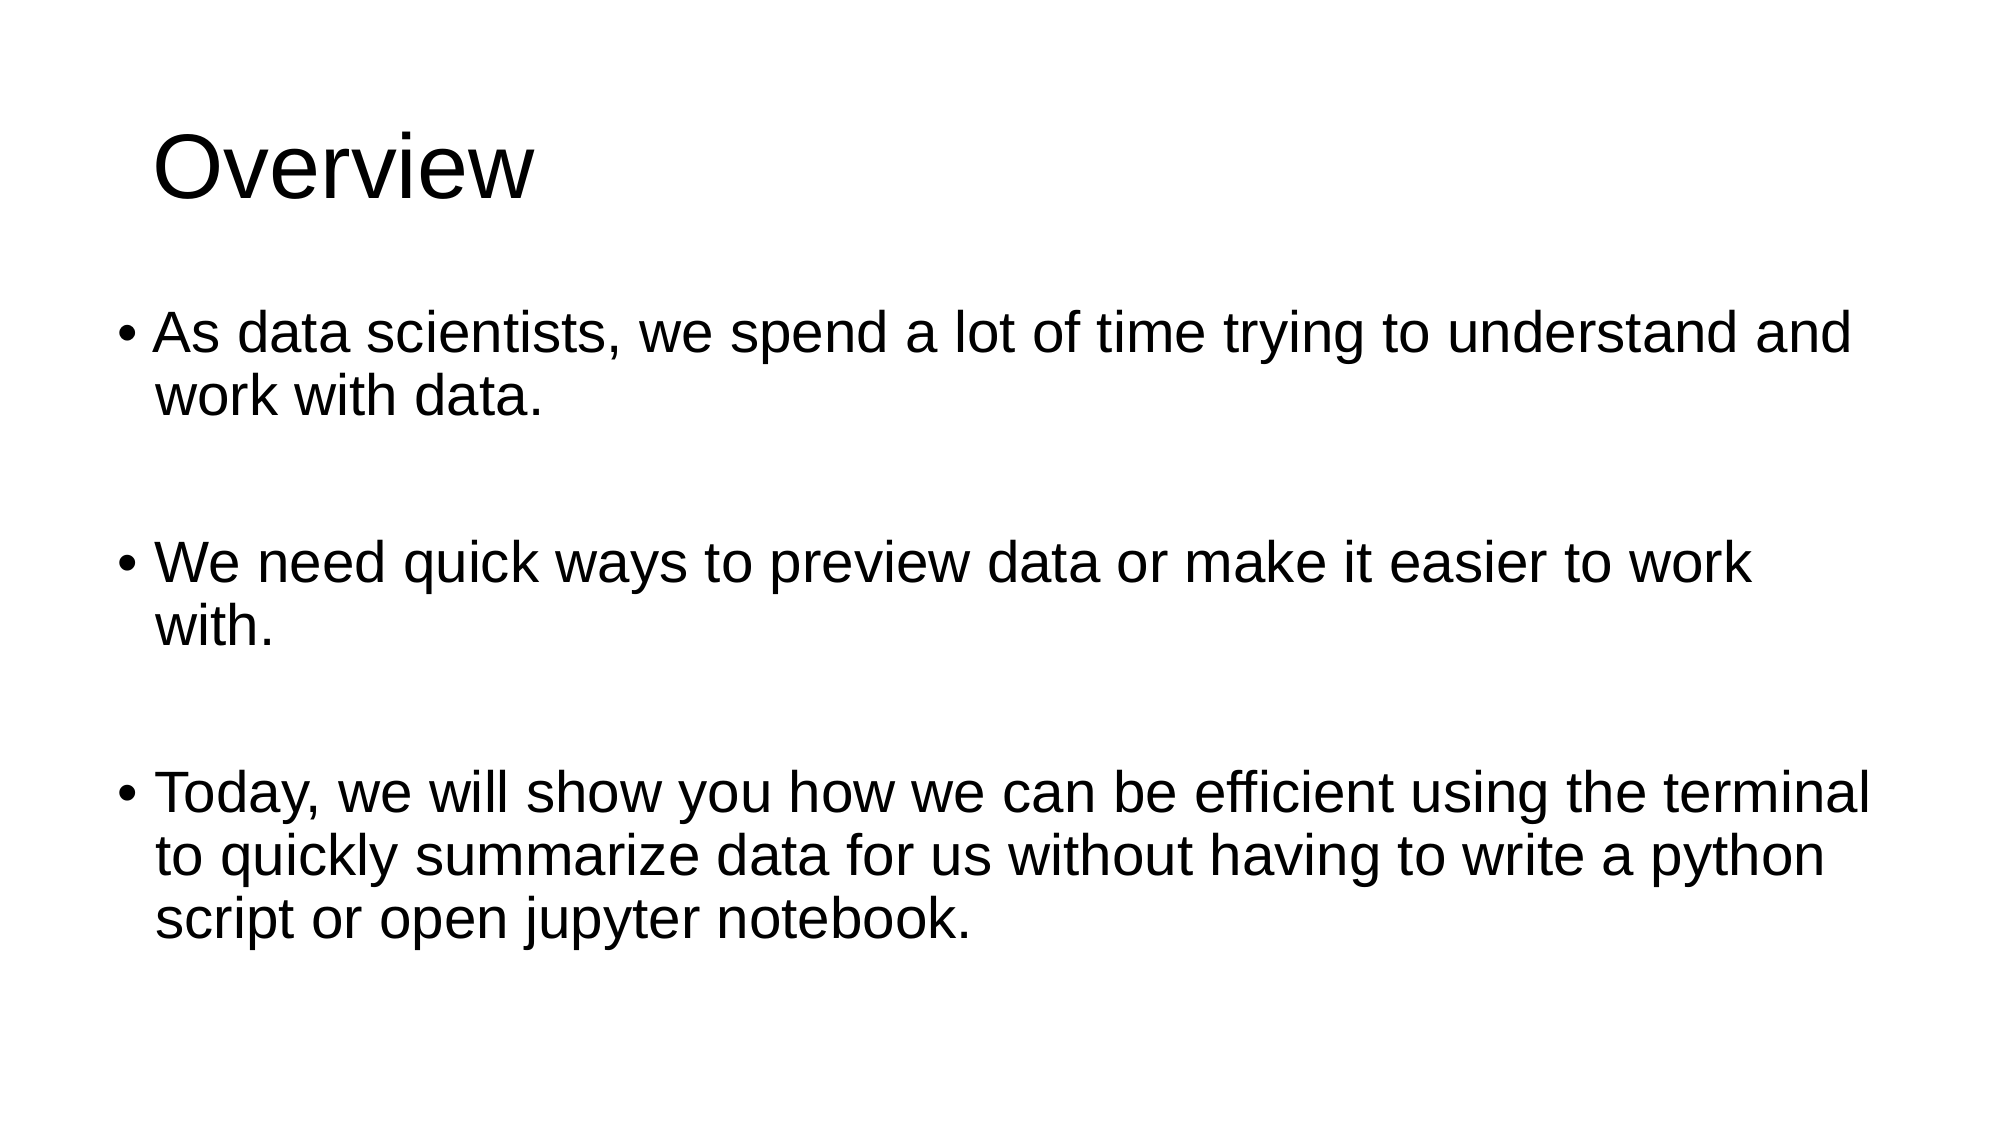

# Overview
• As data scientists, we spend a lot of time trying to understand and work with data.

• We need quick ways to preview data or make it easier to work with.

• Today, we will show you how we can be efficient using the terminal to quickly summarize data for us without having to write a python script or open jupyter notebook.